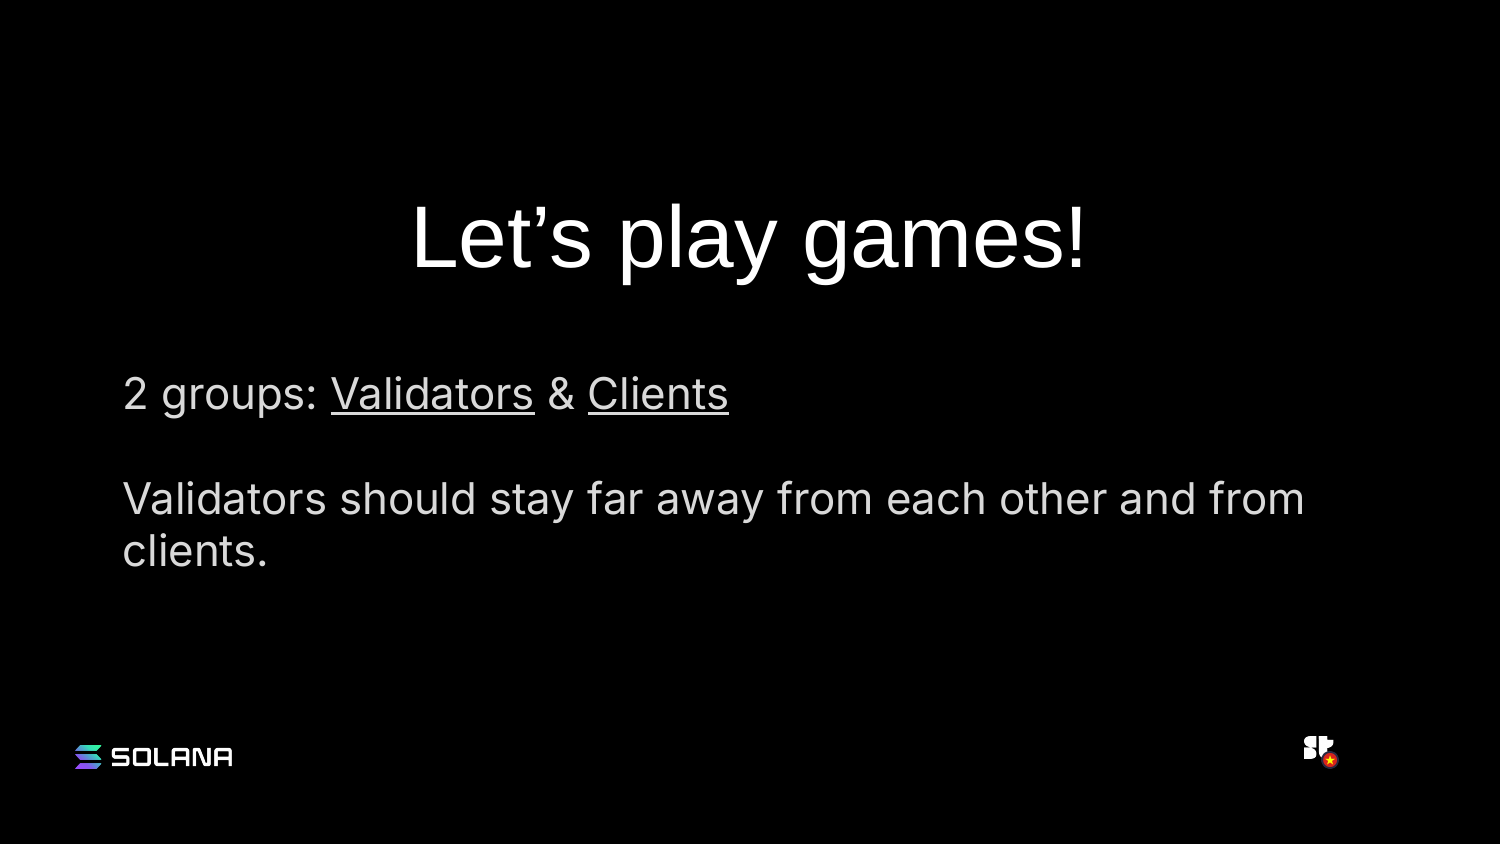

# Let’s play games!
2 groups: Validators & Clients

Validators should stay far away from each other and from clients.